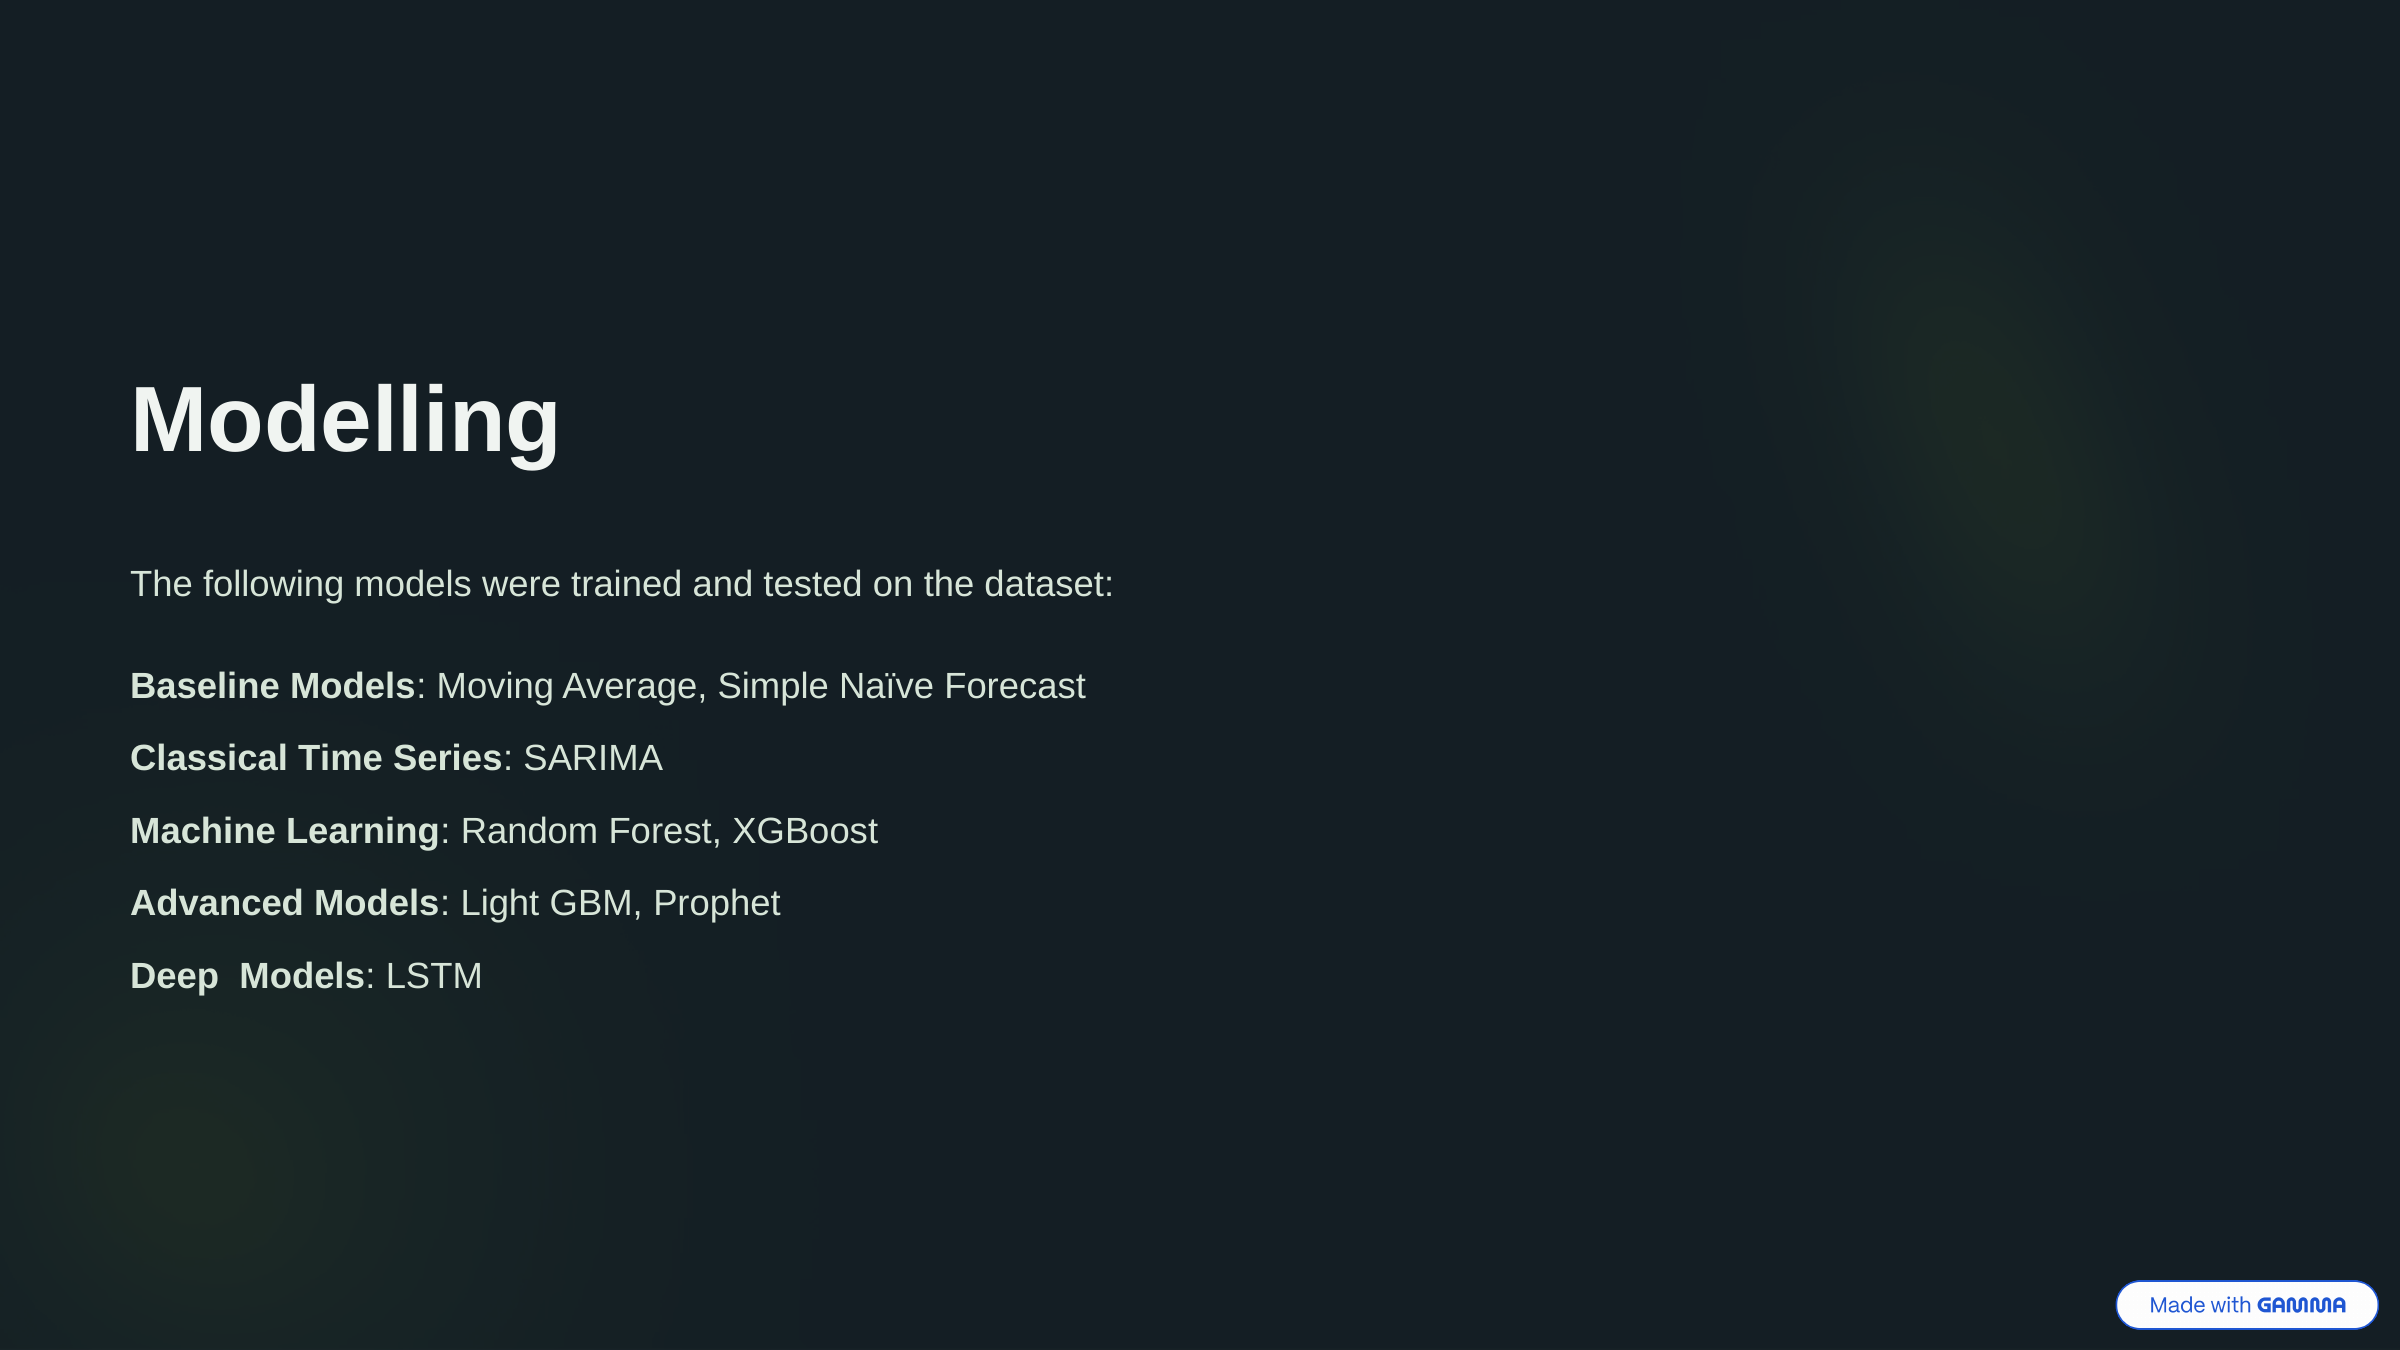

Modelling
The following models were trained and tested on the dataset:
Baseline Models: Moving Average, Simple Naïve Forecast
Classical Time Series: SARIMA
Machine Learning: Random Forest, XGBoost
Advanced Models: Light GBM, Prophet
Deep  Models: LSTM